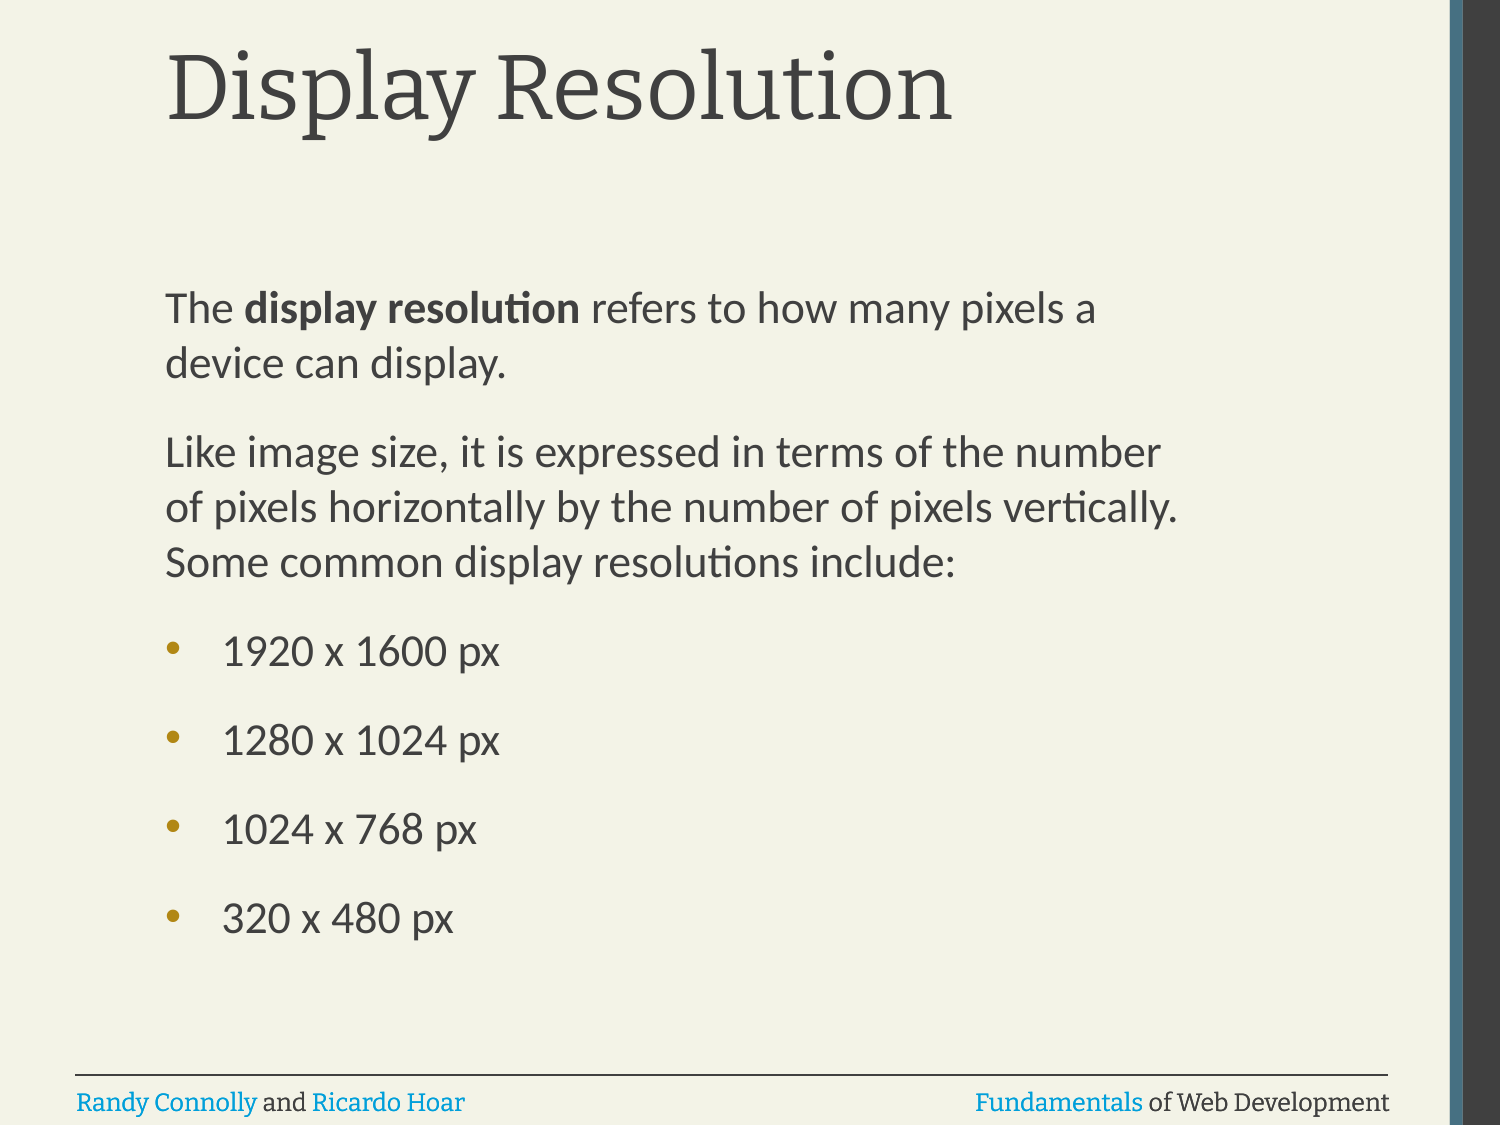

# Display Resolution

The display resolution refers to how many pixels a device can display.
Like image size, it is expressed in terms of the number of pixels horizontally by the number of pixels vertically. Some common display resolutions include:
1920 x 1600 px
1280 x 1024 px
1024 x 768 px
320 x 480 px